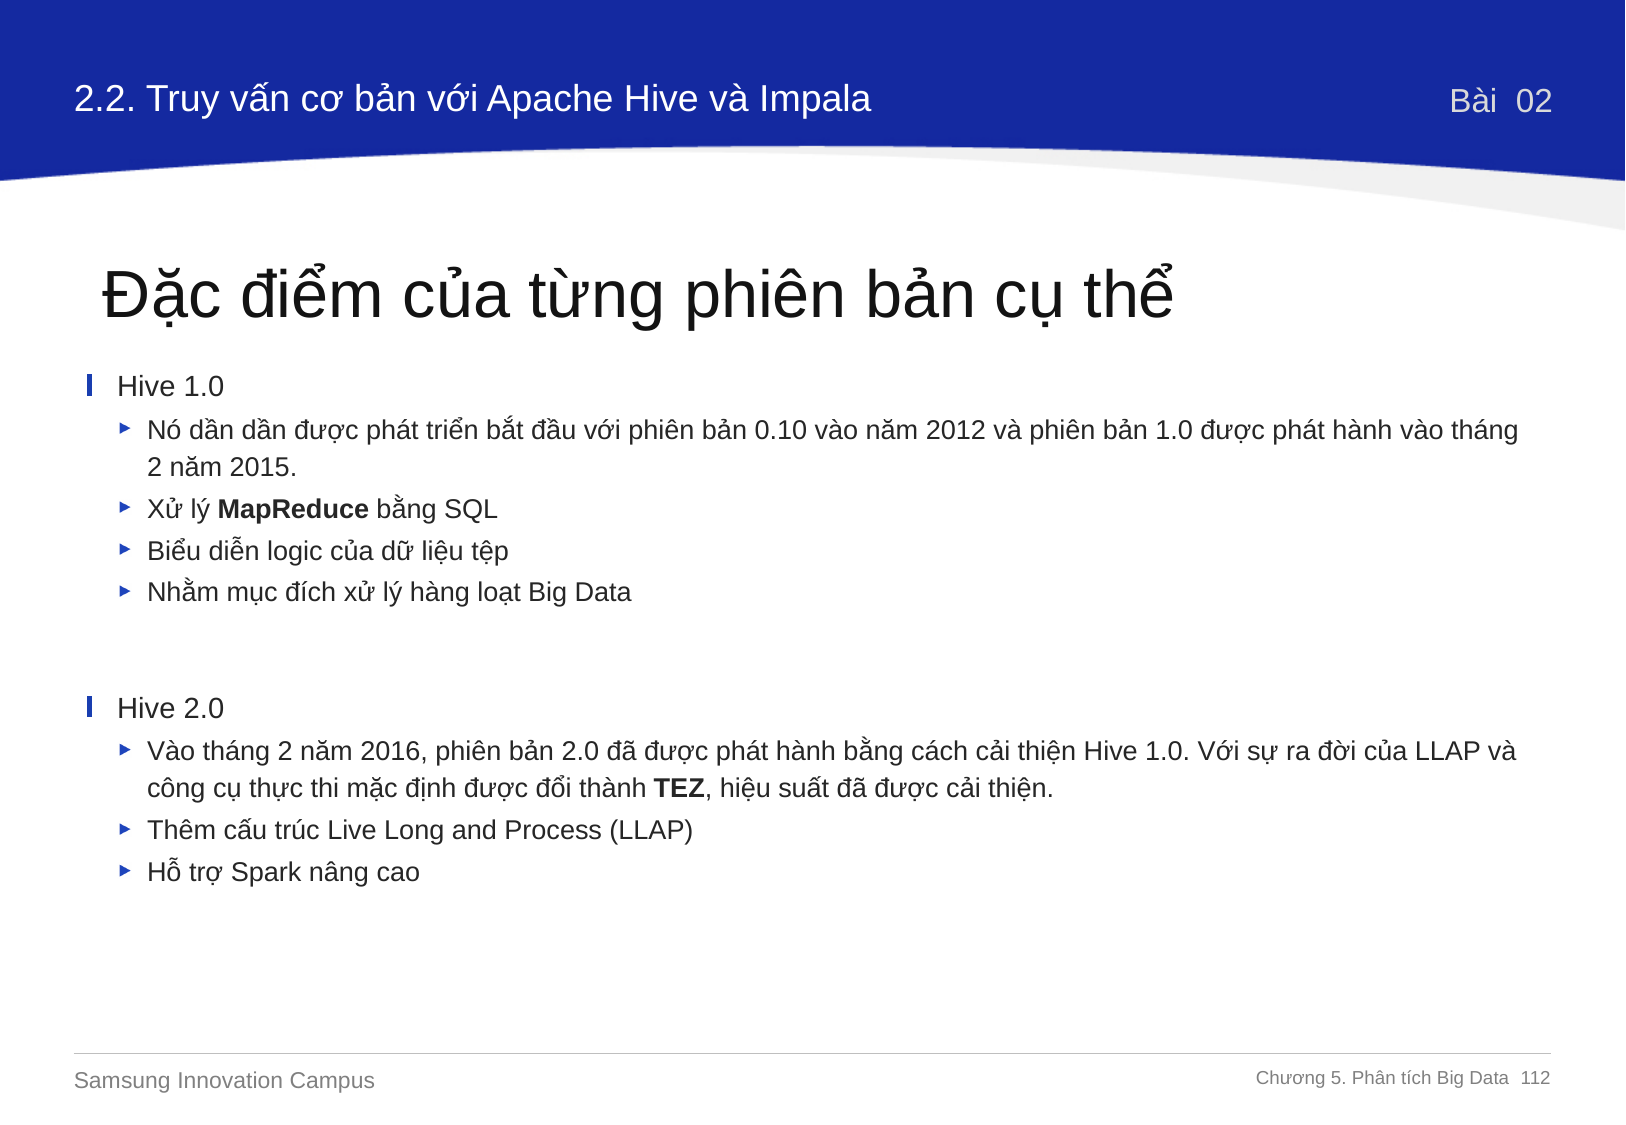

2.2. Truy vấn cơ bản với Apache Hive và Impala
Bài  02
Đặc điểm của từng phiên bản cụ thể
Hive 1.0
Nó dần dần được phát triển bắt đầu với phiên bản 0.10 vào năm 2012 và phiên bản 1.0 được phát hành vào tháng 2 năm 2015.
Xử lý MapReduce bằng SQL
Biểu diễn logic của dữ liệu tệp
Nhằm mục đích xử lý hàng loạt Big Data

Hive 2.0
Vào tháng 2 năm 2016, phiên bản 2.0 đã được phát hành bằng cách cải thiện Hive 1.0. Với sự ra đời của LLAP và công cụ thực thi mặc định được đổi thành TEZ, hiệu suất đã được cải thiện.
Thêm cấu trúc Live Long and Process (LLAP)
Hỗ trợ Spark nâng cao